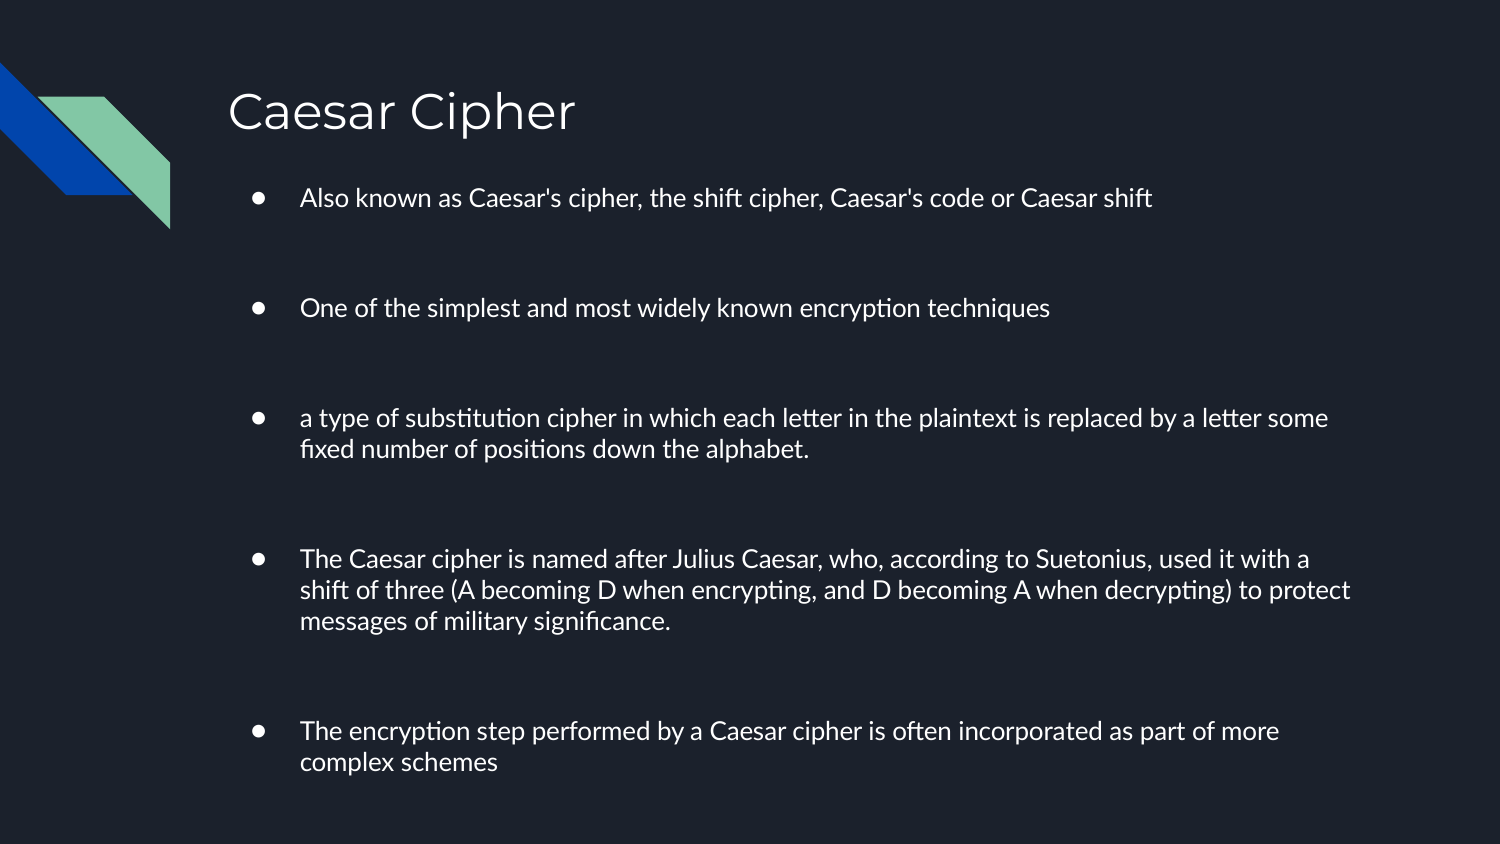

# Caesar Cipher
Also known as Caesar's cipher, the shift cipher, Caesar's code or Caesar shift

One of the simplest and most widely known encryption techniques

a type of substitution cipher in which each letter in the plaintext is replaced by a letter some fixed number of positions down the alphabet.

The Caesar cipher is named after Julius Caesar, who, according to Suetonius, used it with a shift of three (A becoming D when encrypting, and D becoming A when decrypting) to protect messages of military significance.

The encryption step performed by a Caesar cipher is often incorporated as part of more complex schemes